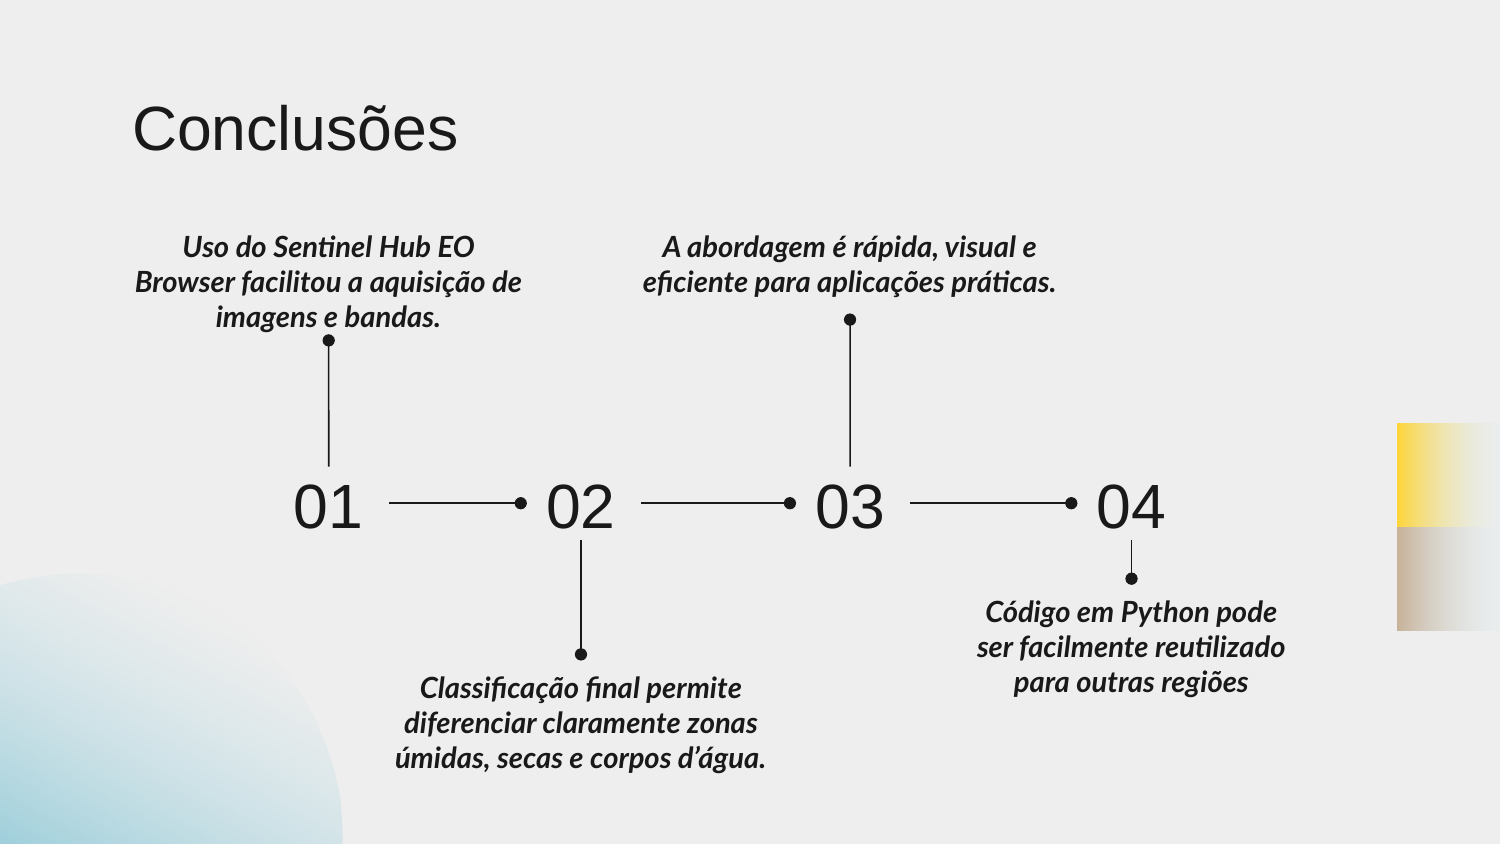

# Conclusões
Uso do Sentinel Hub EO Browser facilitou a aquisição de imagens e bandas.
A abordagem é rápida, visual e eficiente para aplicações práticas.

01
02
03
04
Código em Python pode ser facilmente reutilizado para outras regiões
Classificação final permite diferenciar claramente zonas úmidas, secas e corpos d’água.